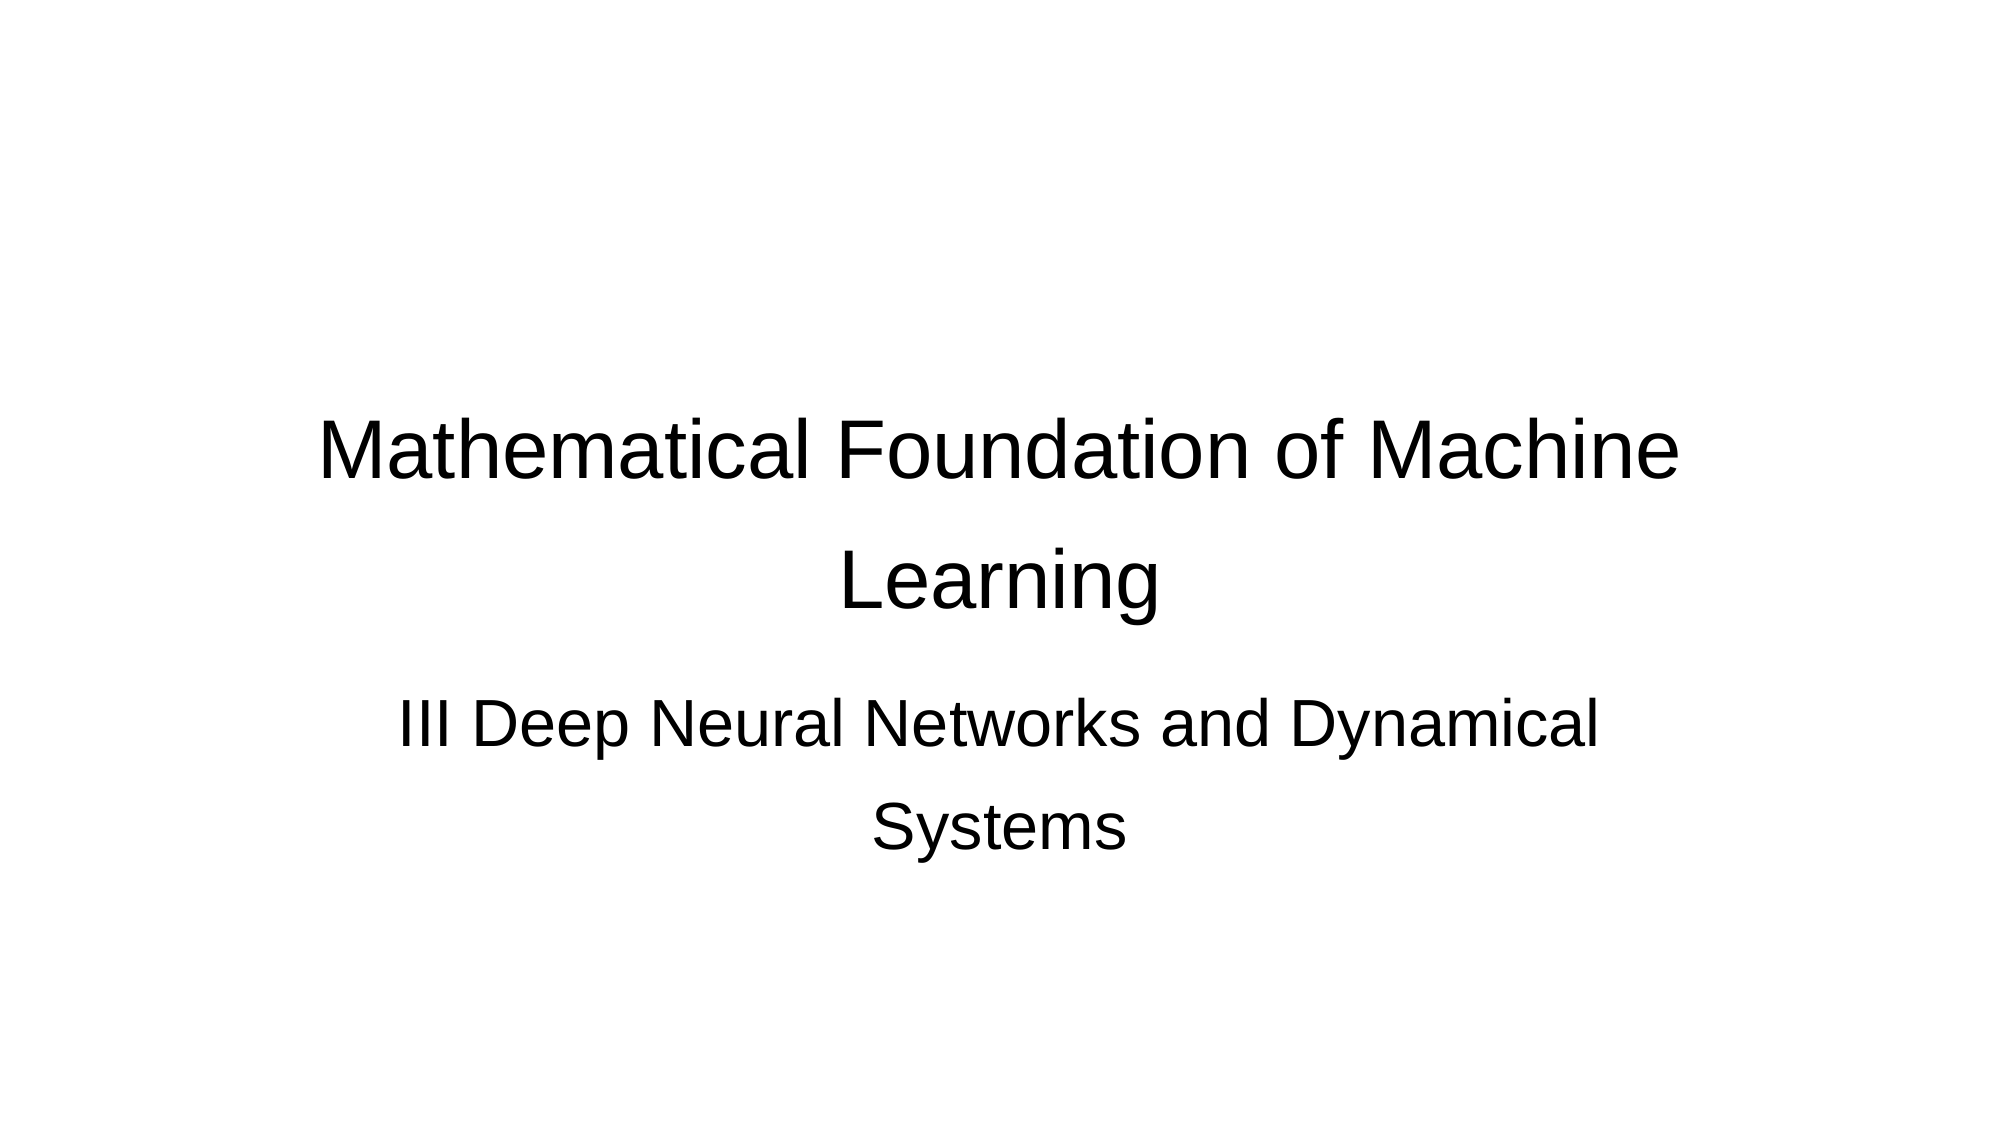

# Mathematical Foundation of Machine Learning
III Deep Neural Networks and Dynamical Systems